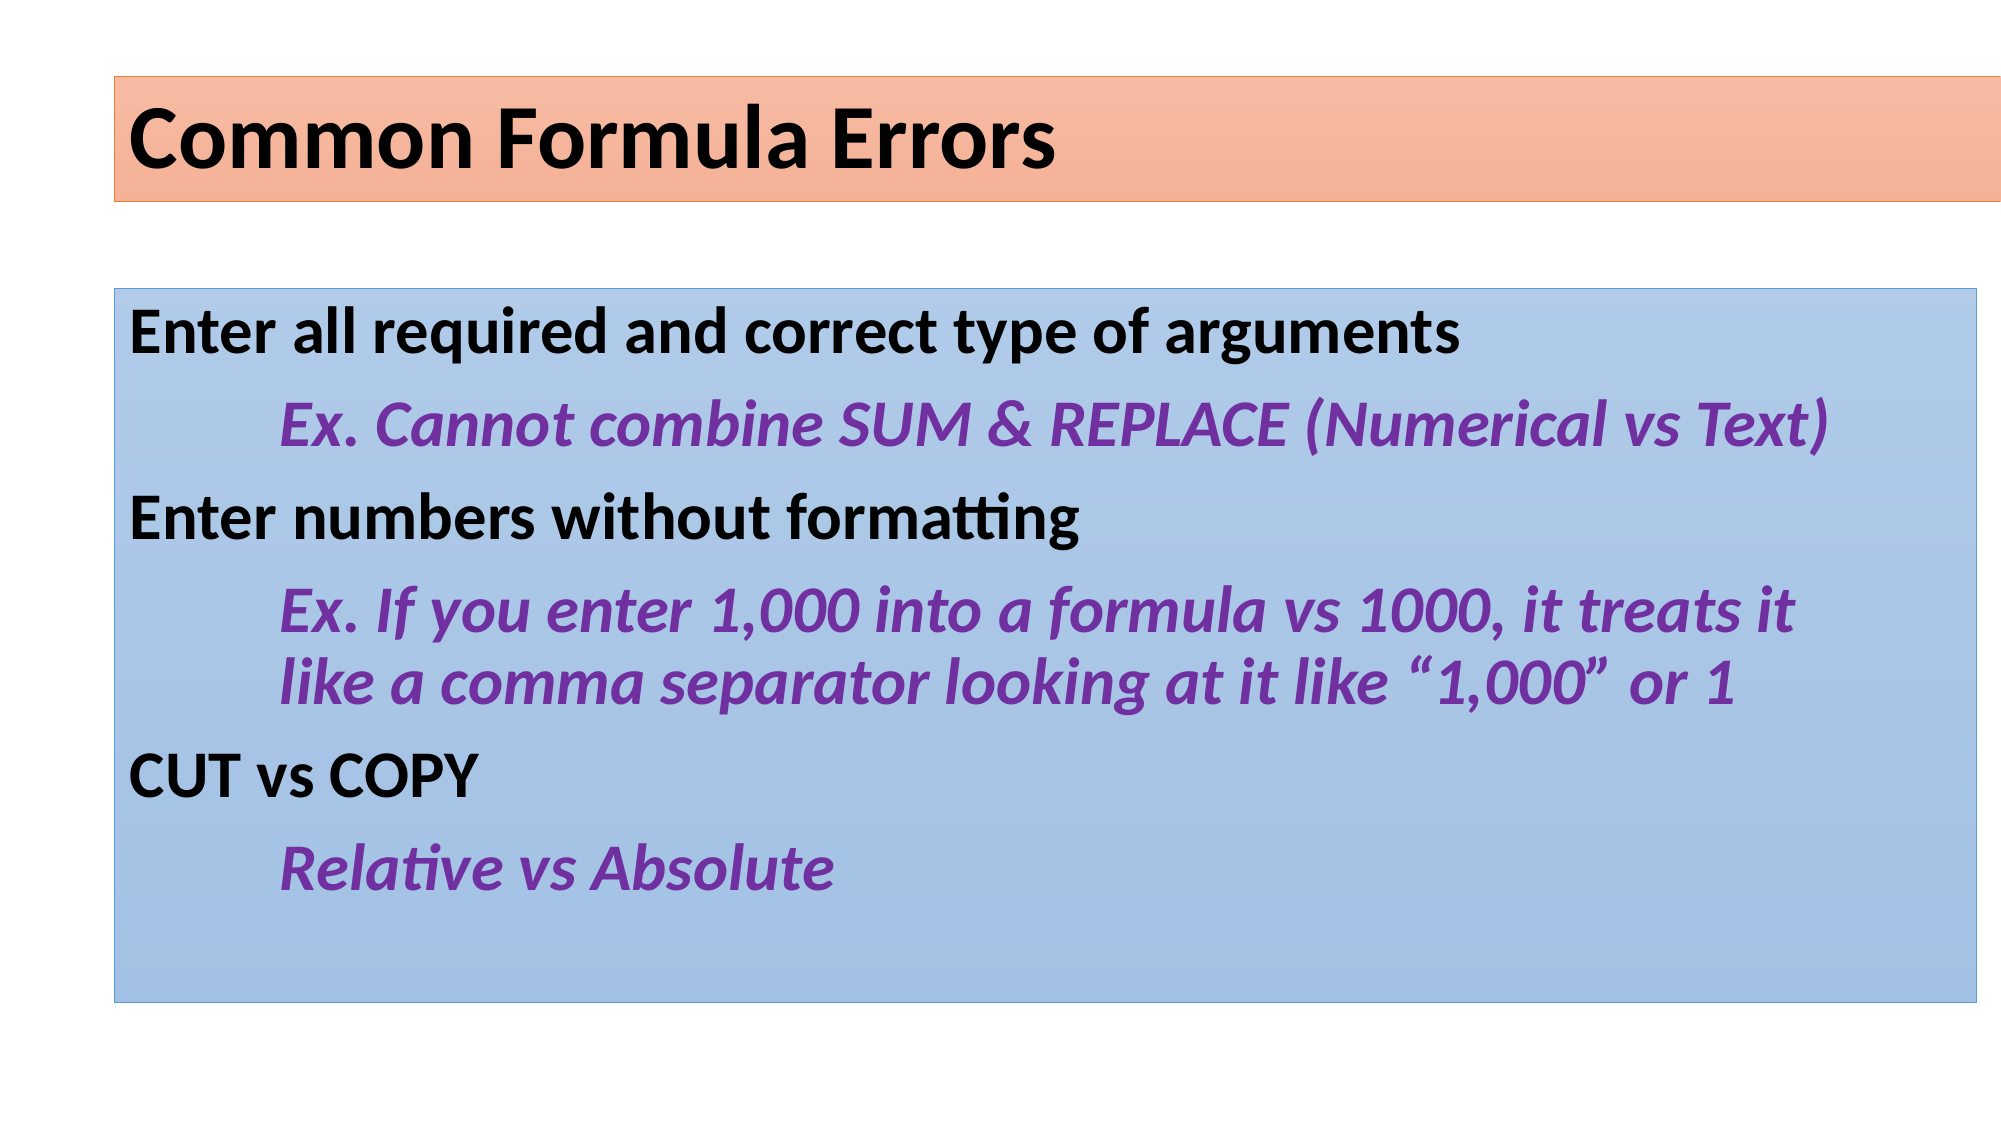

# Common Formula Errors
Enter all required and correct type of arguments
	Ex. Cannot combine SUM & REPLACE (Numerical vs Text)
Enter numbers without formatting
	Ex. If you enter 1,000 into a formula vs 1000, it treats it 	       	like a comma separator looking at it like “1,000” or 1
CUT vs COPY
	Relative vs Absolute